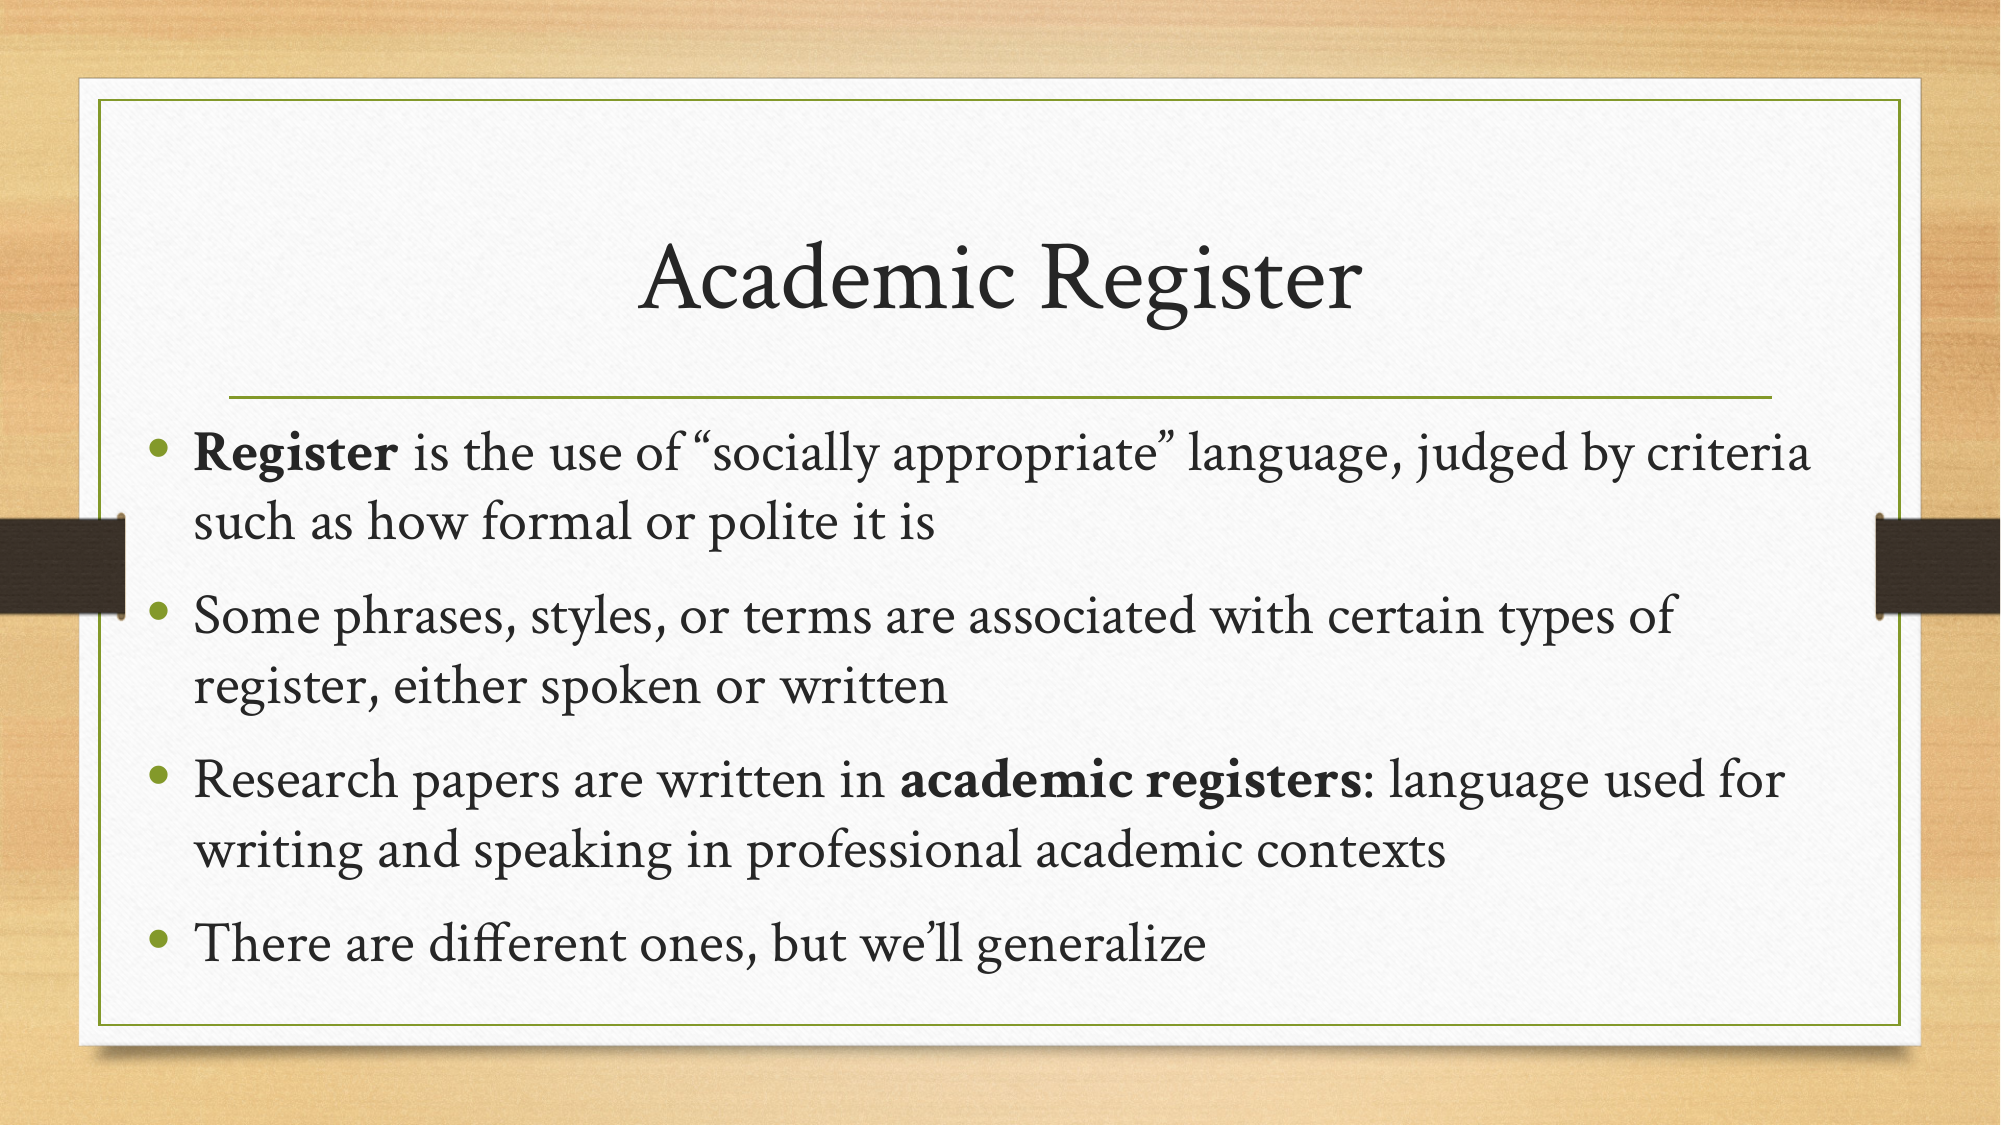

# Academic Register
Register is the use of “socially appropriate” language, judged by criteria such as how formal or polite it is
Some phrases, styles, or terms are associated with certain types of register, either spoken or written
Research papers are written in academic registers: language used for writing and speaking in professional academic contexts
There are different ones, but we’ll generalize